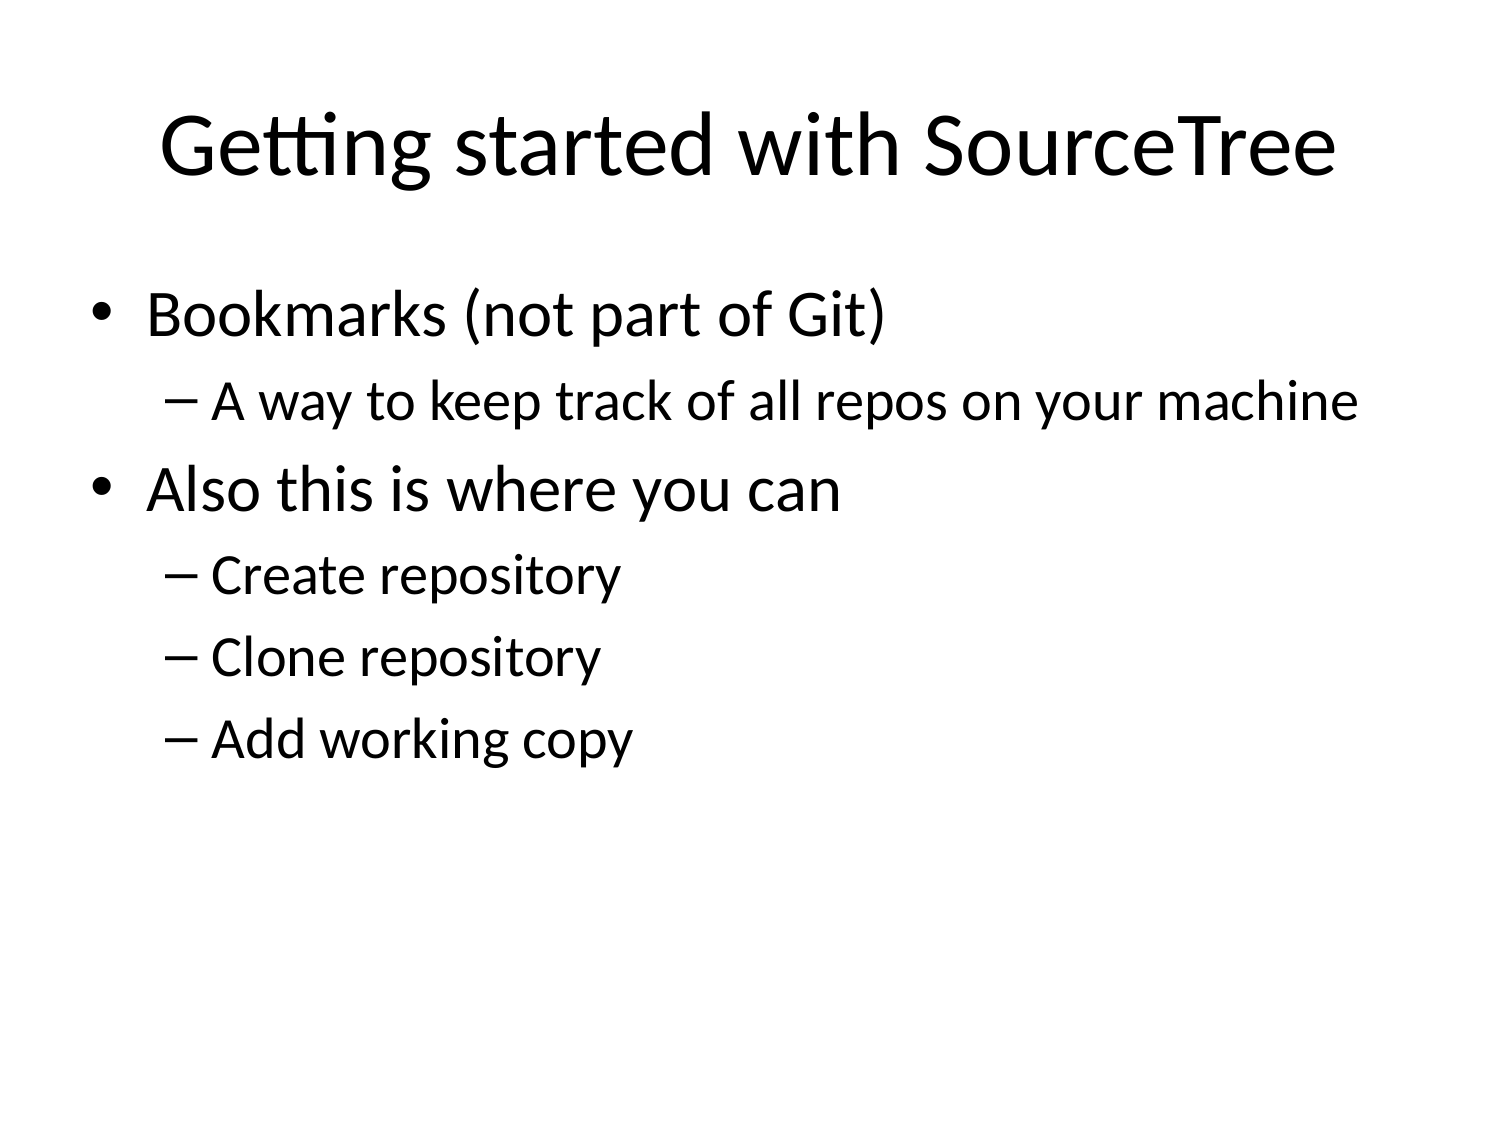

# Getting started with SourceTree
Bookmarks (not part of Git)
A way to keep track of all repos on your machine
Also this is where you can
Create repository
Clone repository
Add working copy